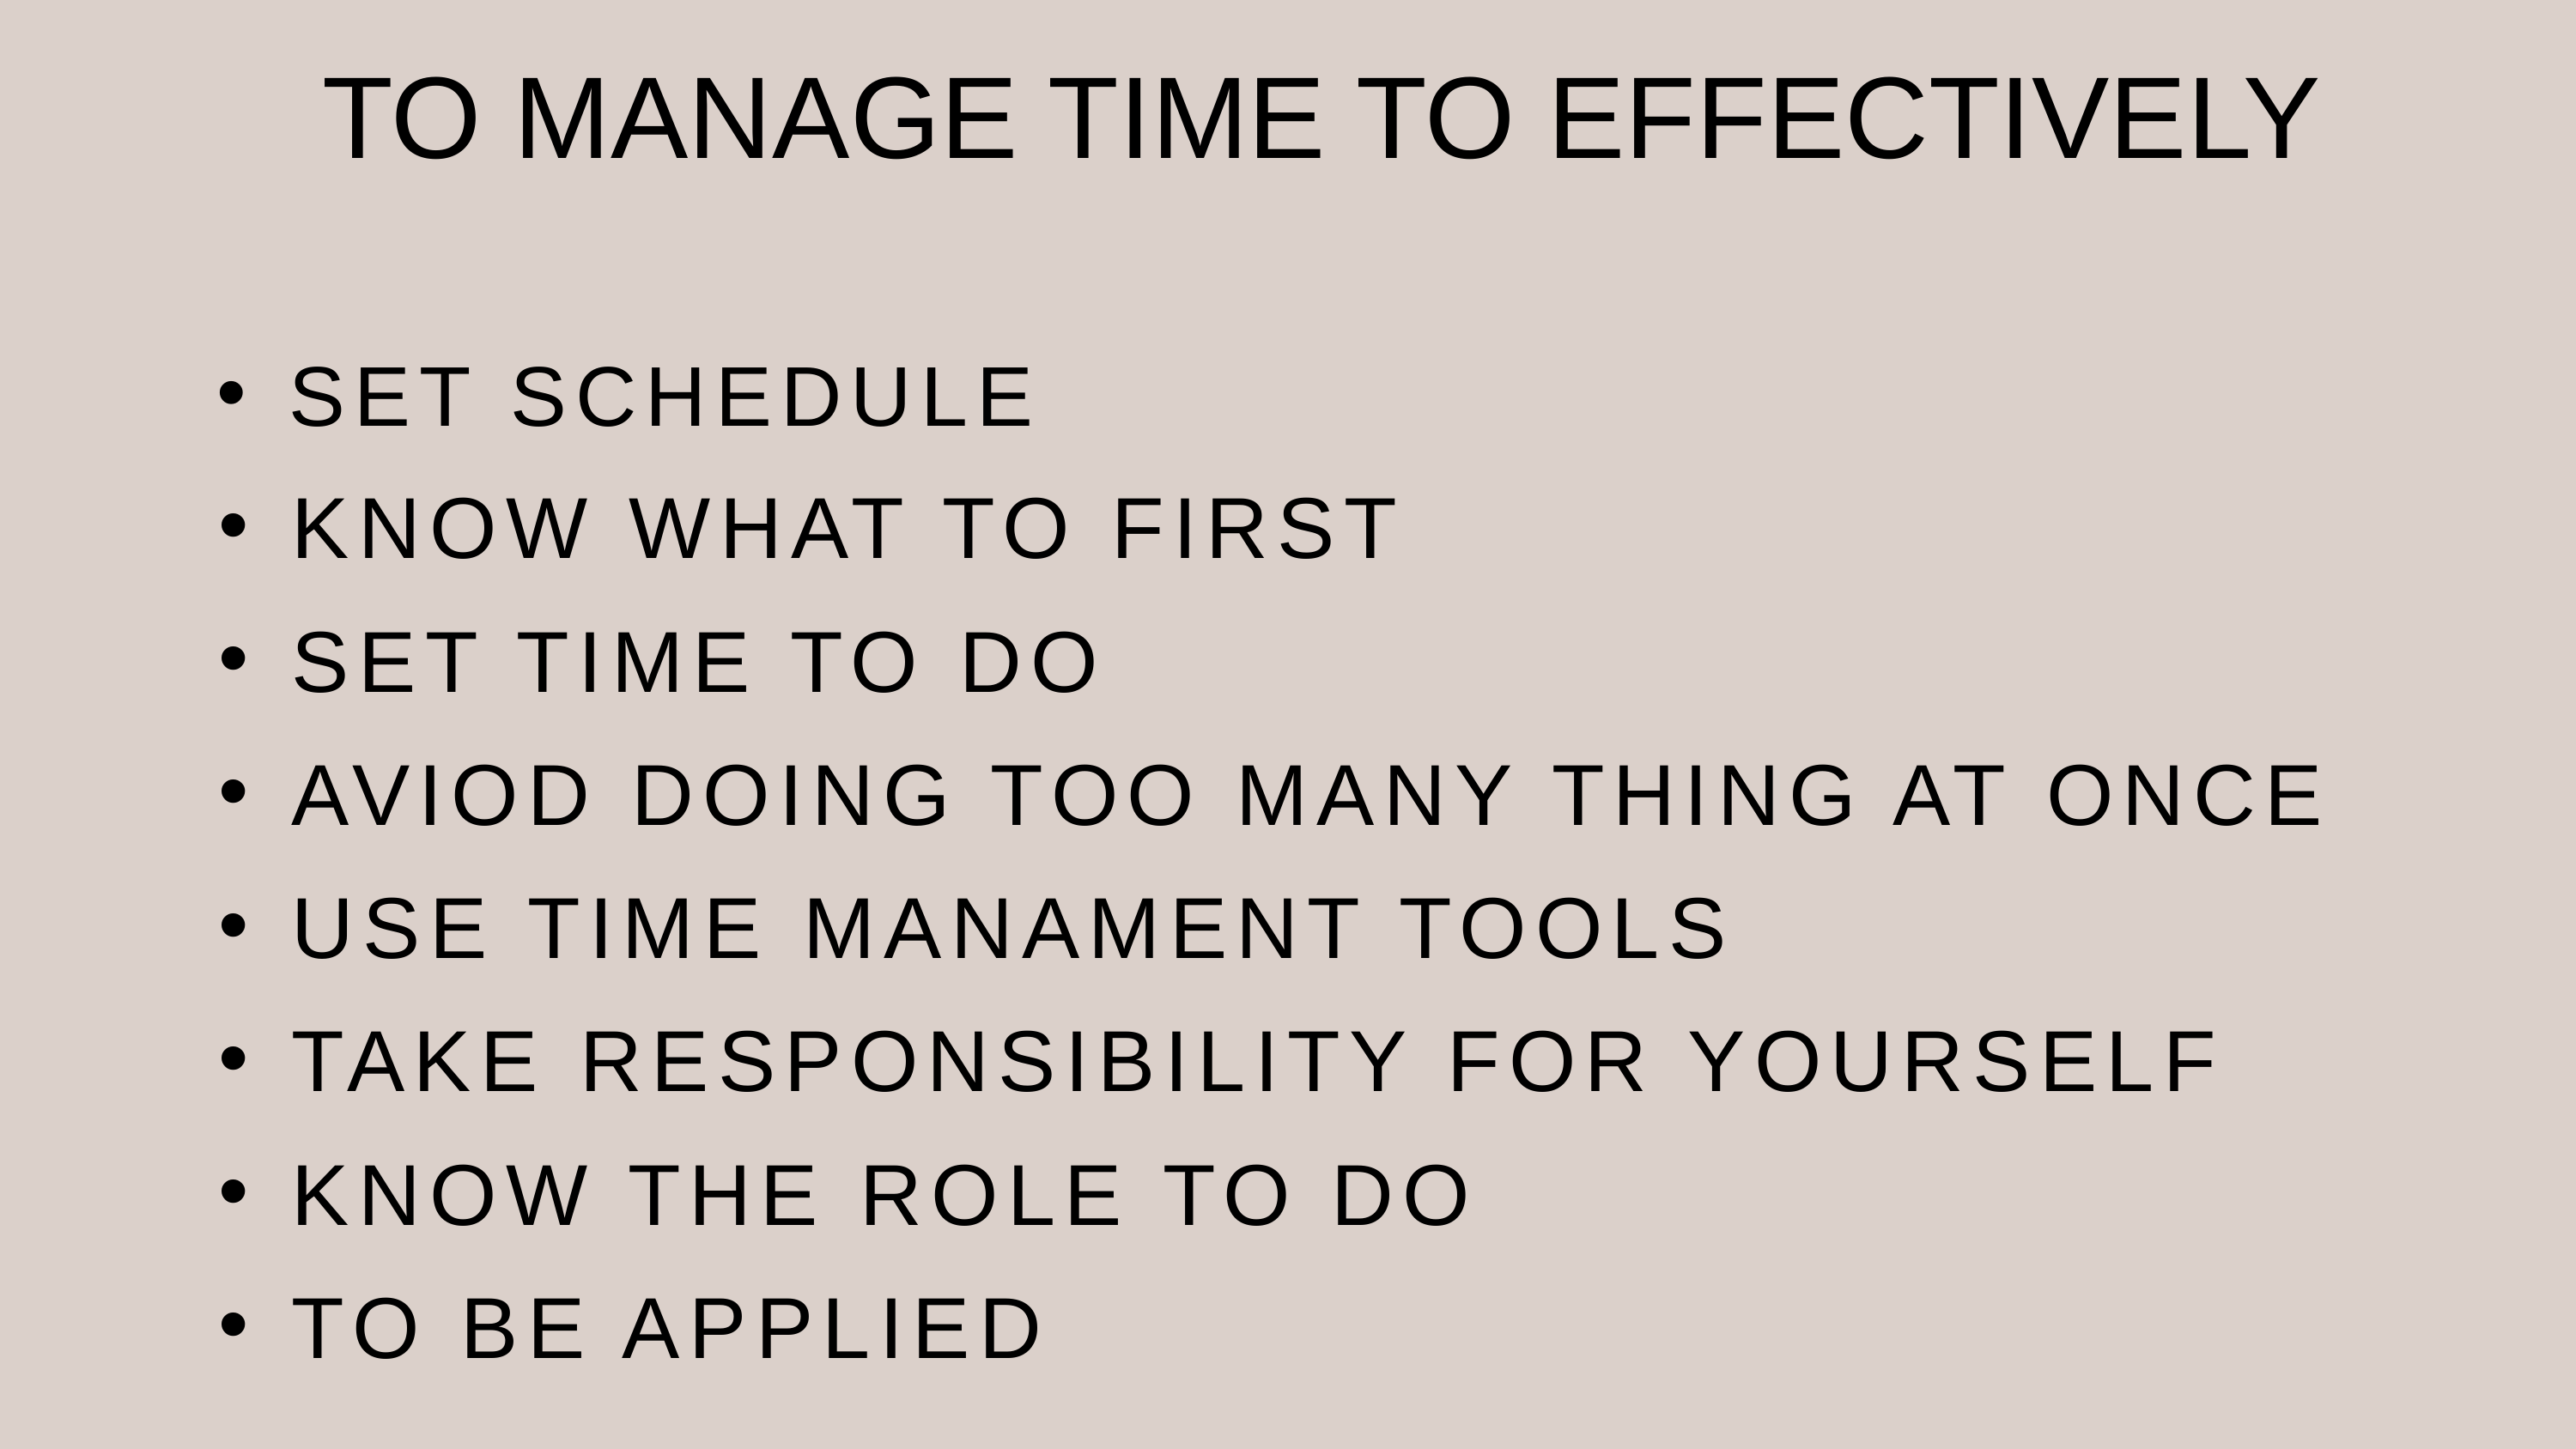

TO MANAGE TIME TO EFFECTIVELY
SET SCHEDULE
KNOW WHAT TO FIRST
SET TIME TO DO
AVIOD DOING TOO MANY THING AT ONCE
USE TIME MANAMENT TOOLS
TAKE RESPONSIBILITY FOR YOURSELF
KNOW THE ROLE TO DO
TO BE APPLIED